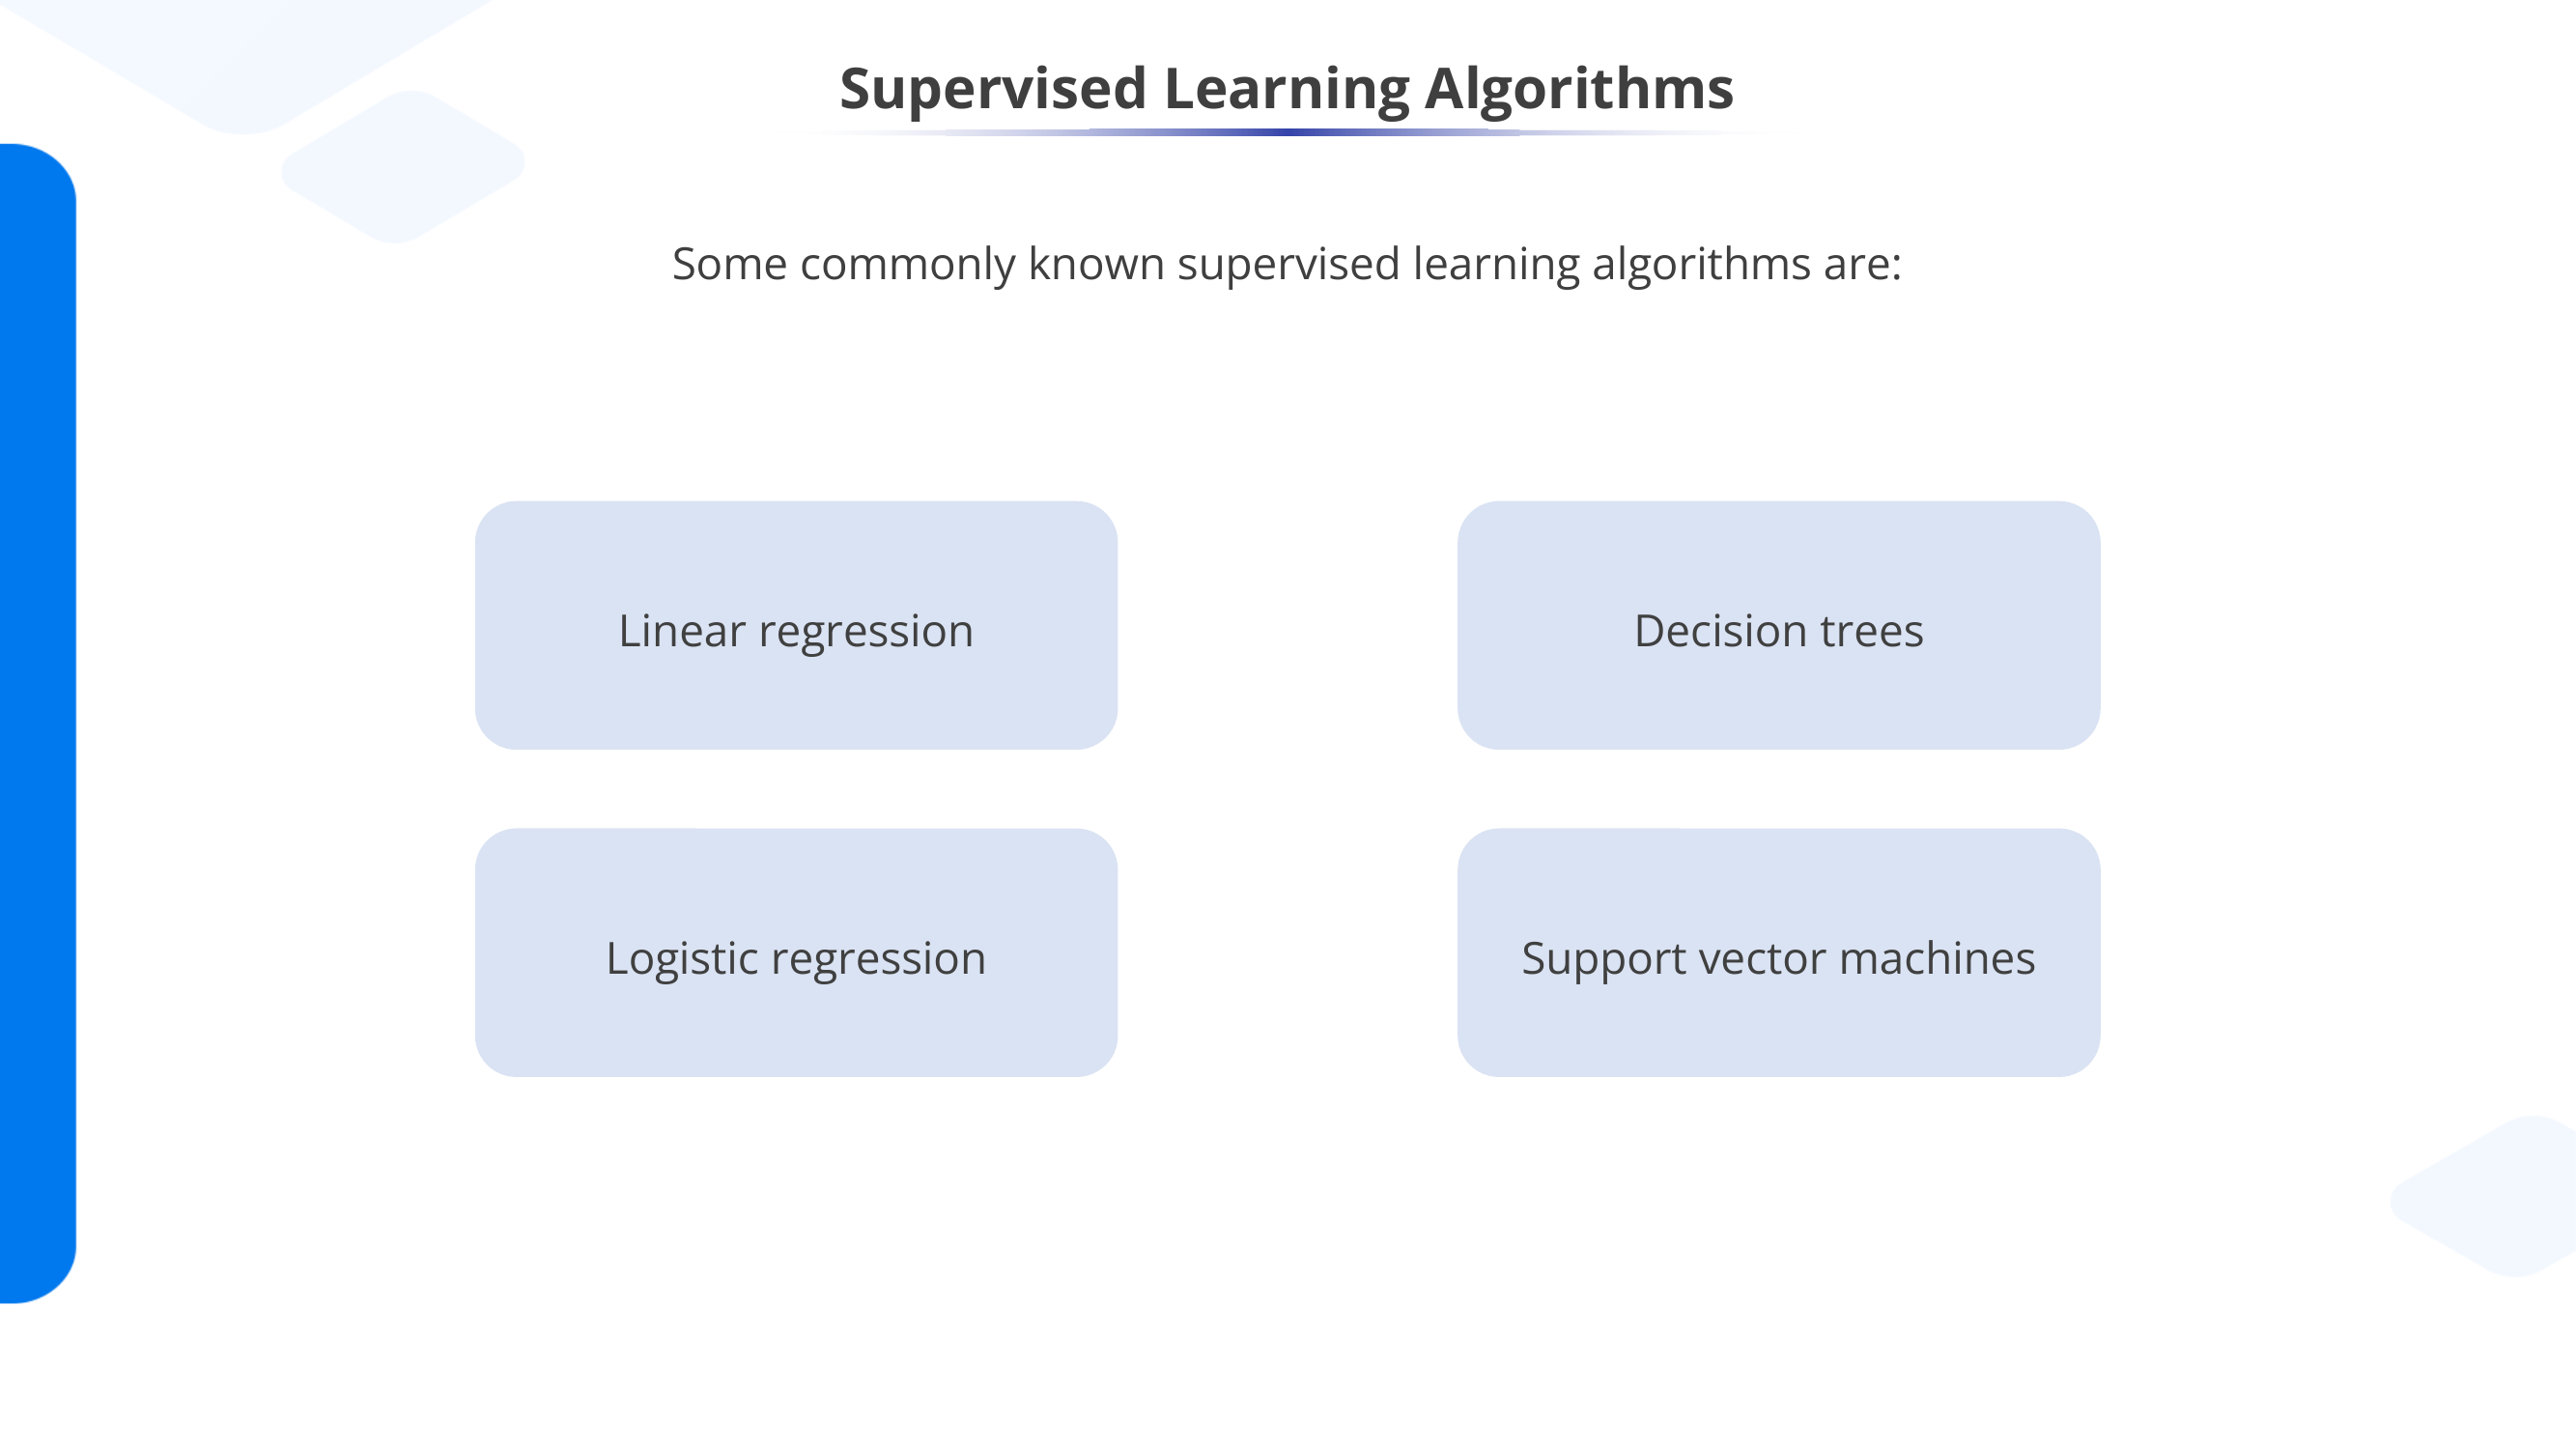

Supervised Learning Algorithms

Some commonly known supervised learning algorithms are:
Linear regression
Decision trees
Logistic regression
Support vector machines